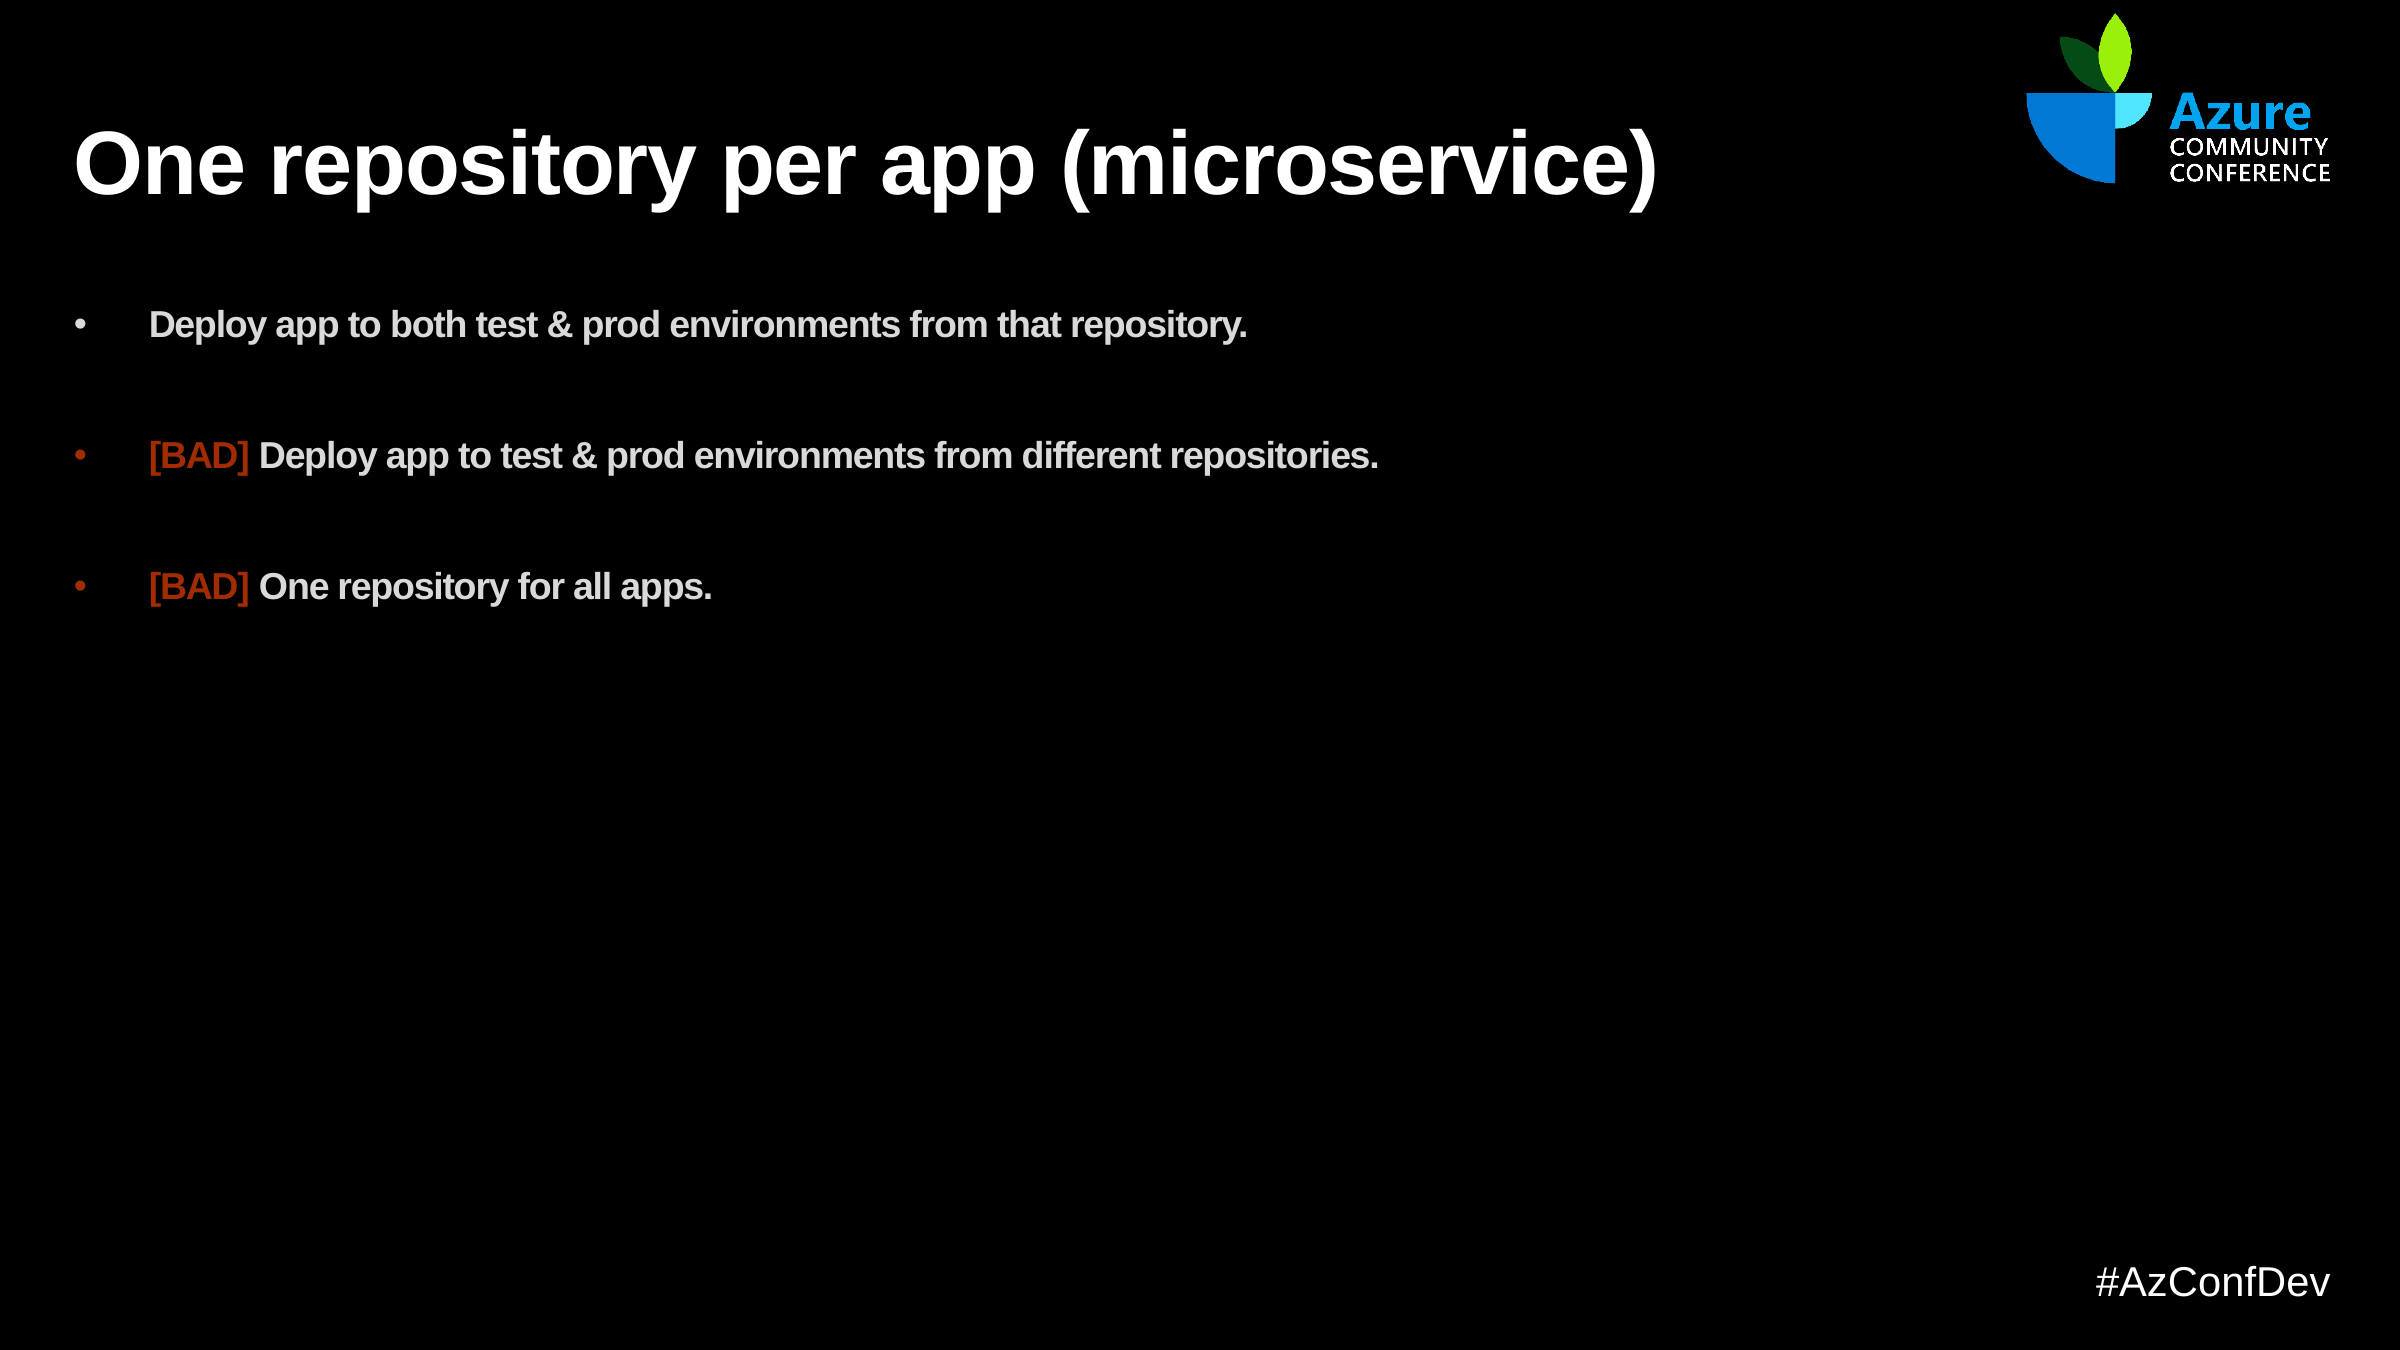

# One repository per app (microservice)
Deploy app to both test & prod environments from that repository.

[BAD] Deploy app to test & prod environments from different repositories.

[BAD] One repository for all apps.